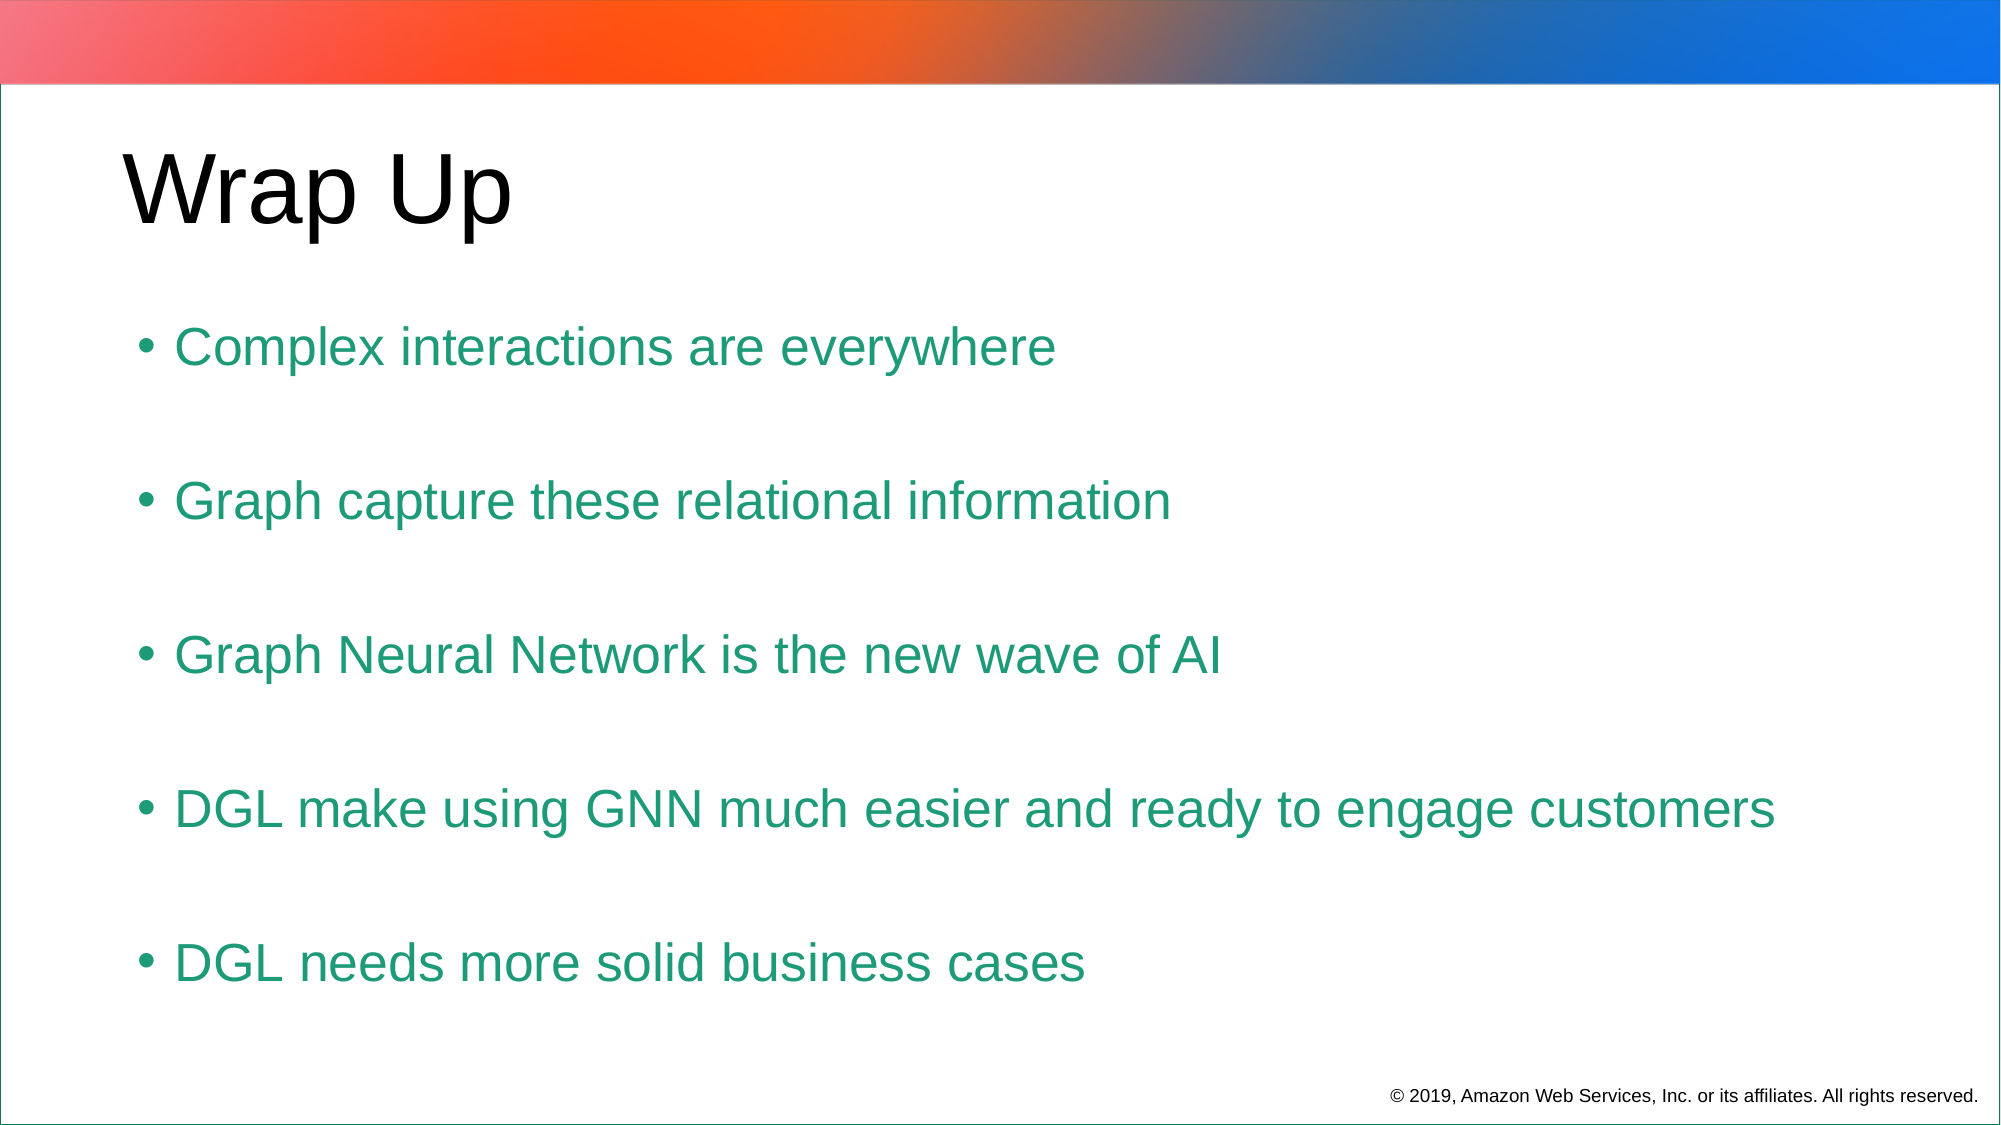

Wrap Up
Complex interactions are everywhere

Graph capture these relational information

Graph Neural Network is the new wave of AI

DGL make using GNN much easier and ready to engage customers

DGL needs more solid business cases